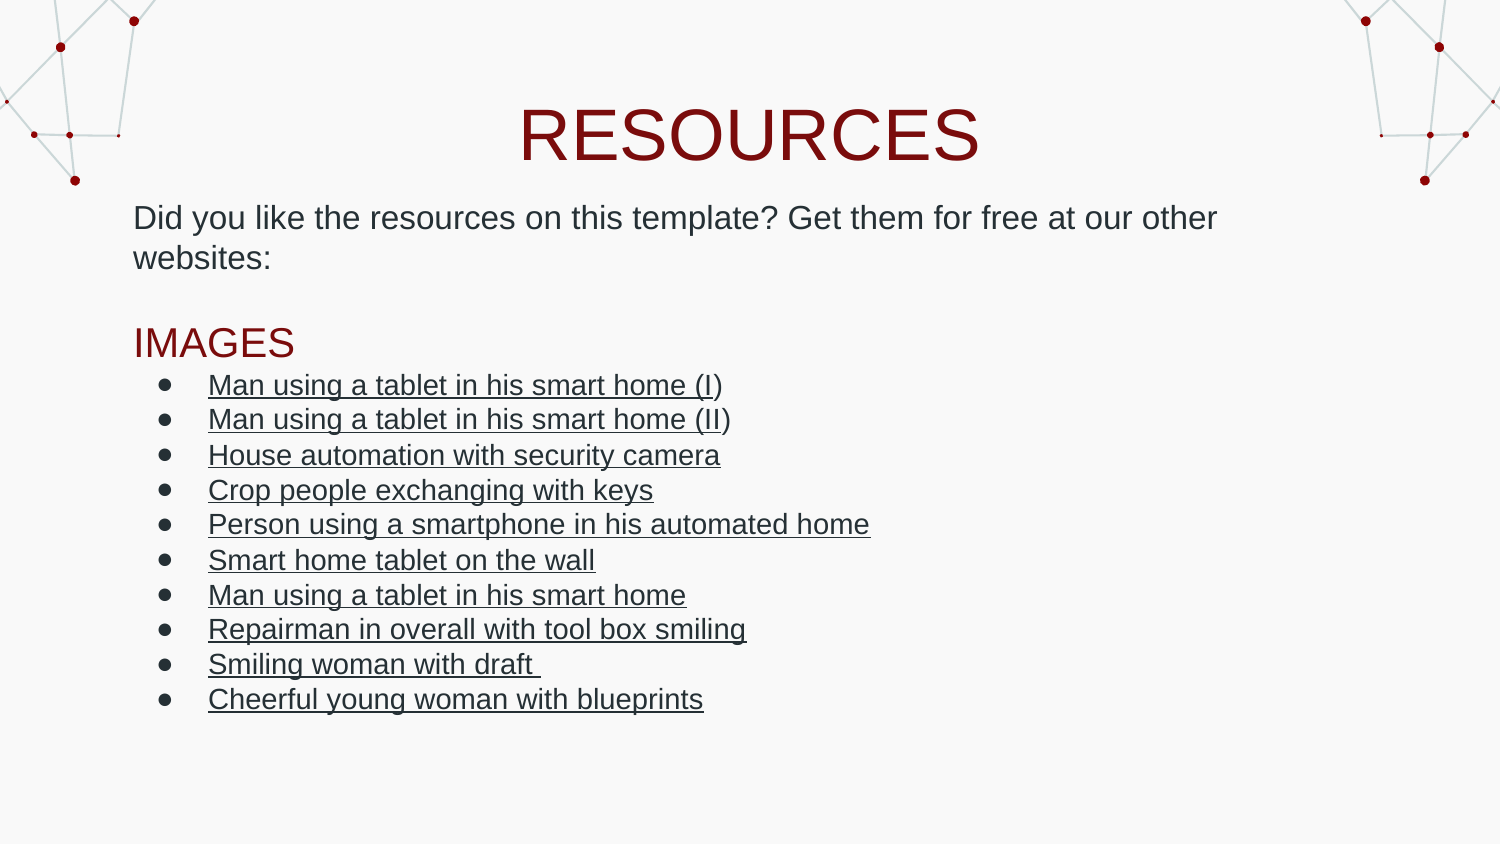

# RESOURCES
Did you like the resources on this template? Get them for free at our other websites:

IMAGES
Man using a tablet in his smart home (I)
Man using a tablet in his smart home (II)
House automation with security camera
Crop people exchanging with keys
Person using a smartphone in his automated home
Smart home tablet on the wall
Man using a tablet in his smart home
Repairman in overall with tool box smiling
Smiling woman with draft
Cheerful young woman with blueprints